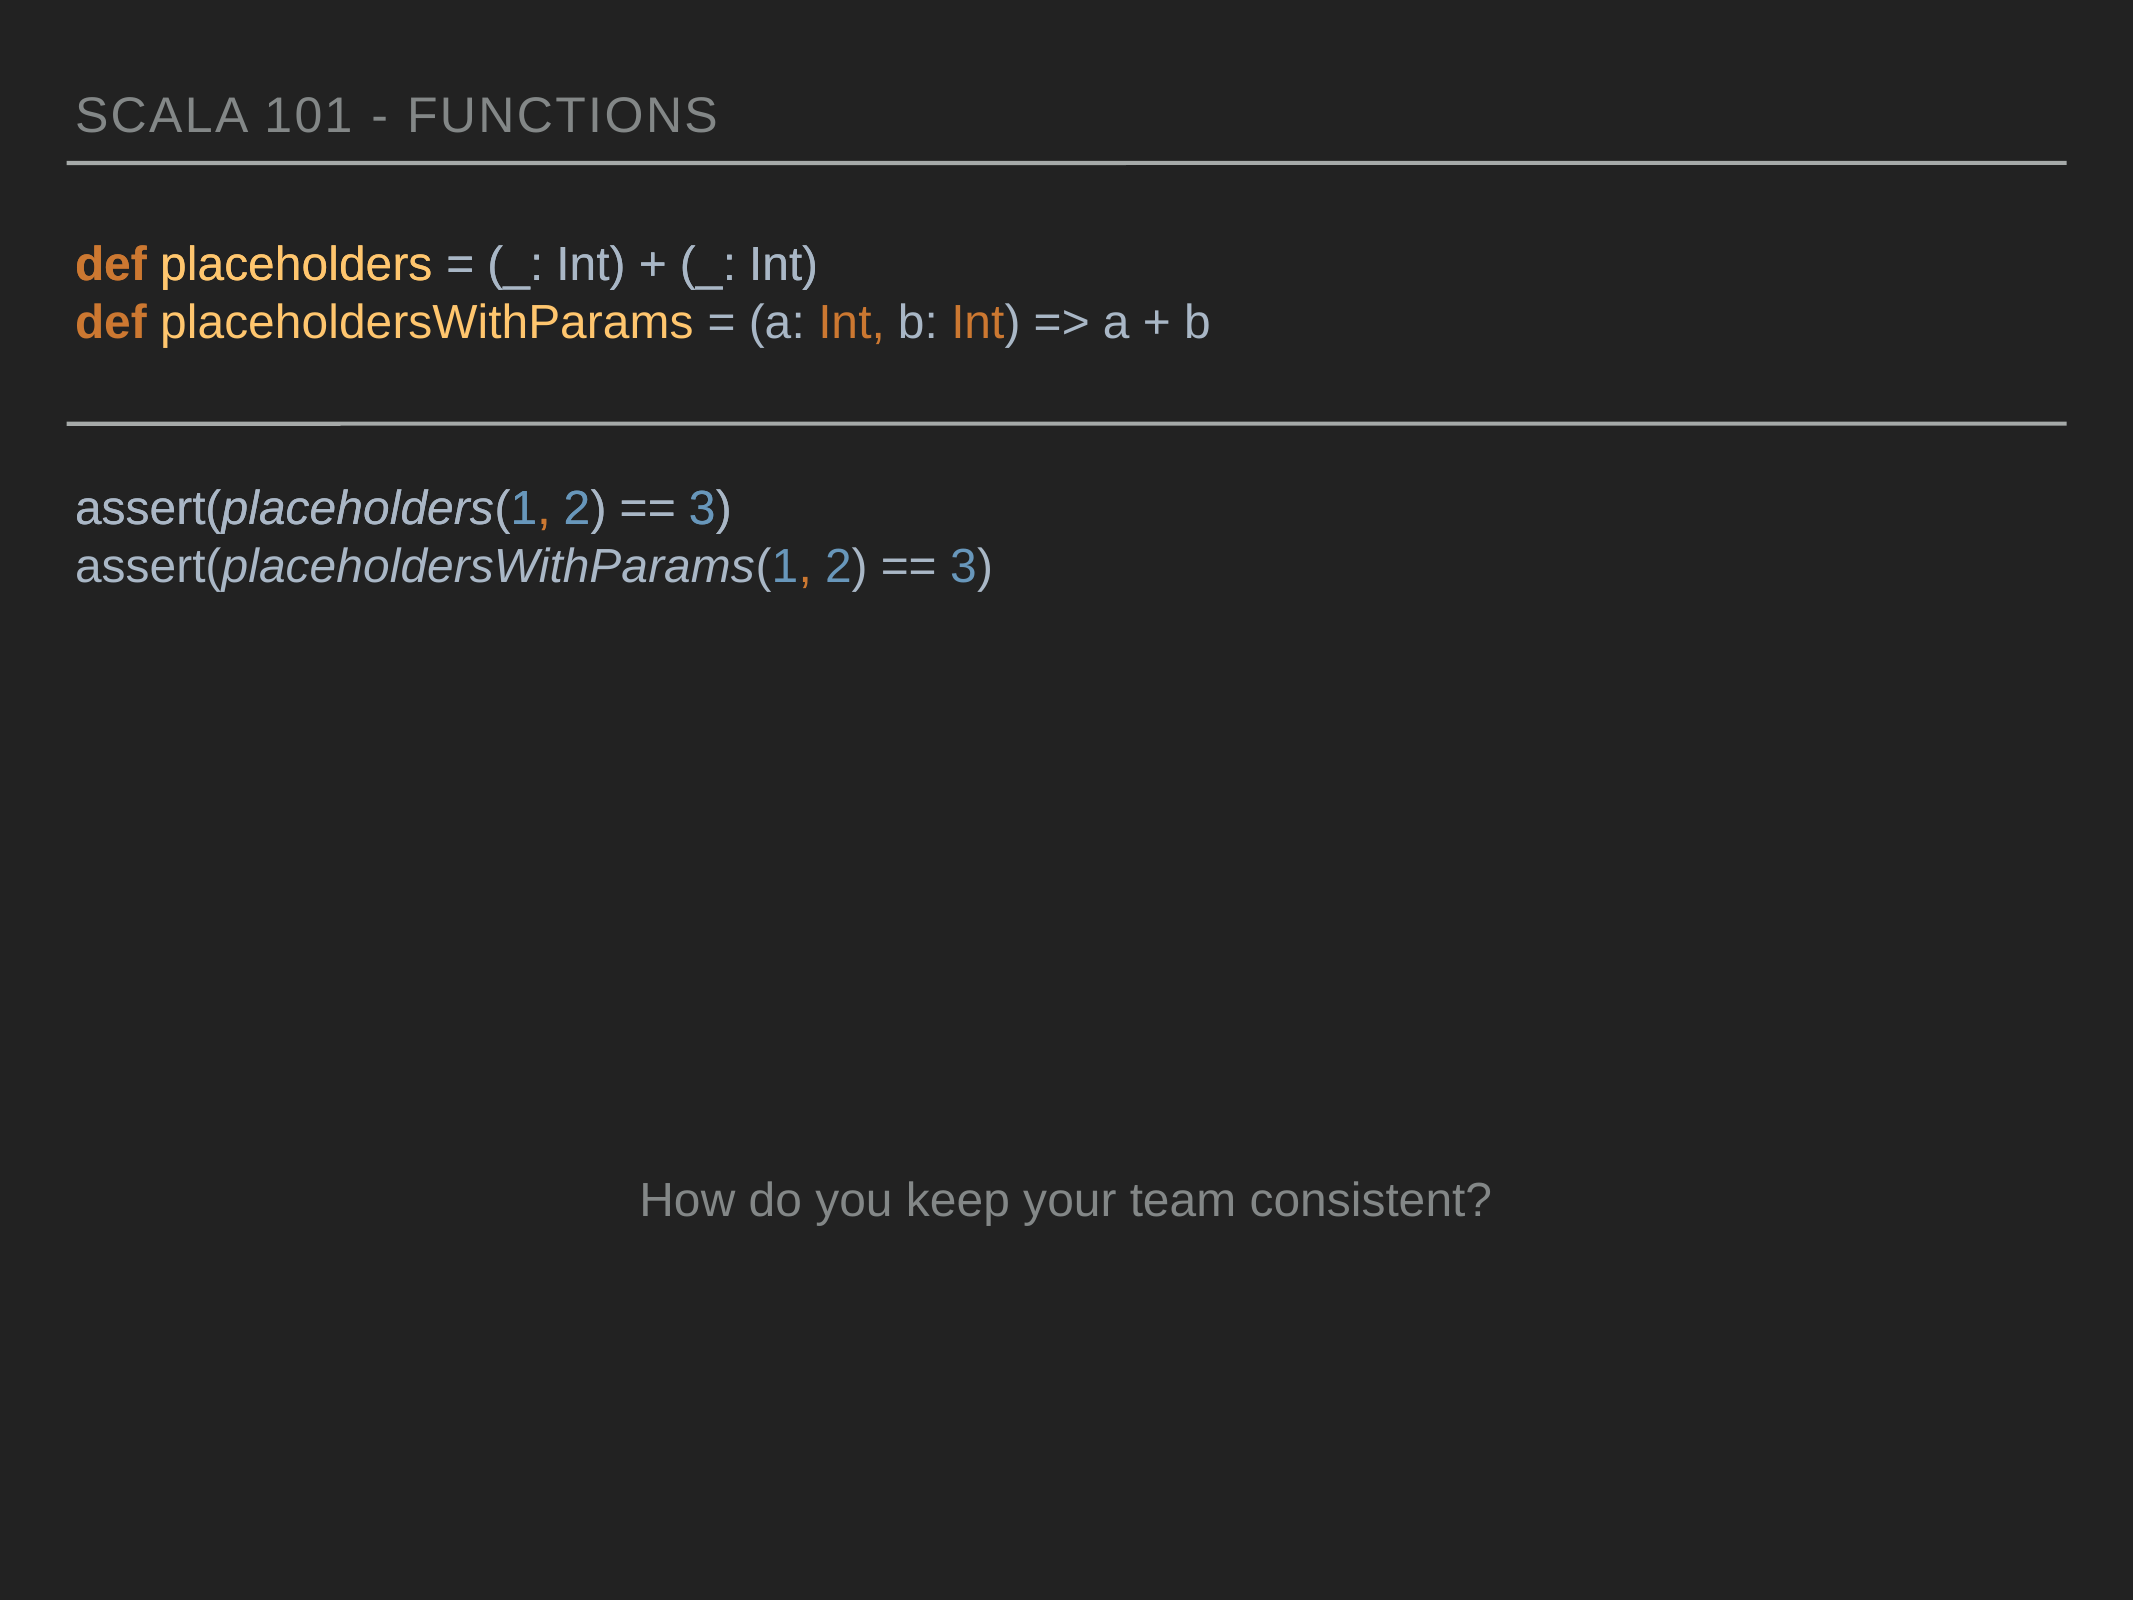

Scala 101 - Functions
def placeholders = (_: Int) + (_: Int)
def placeholders = (_: Int) + (_: Int)
def placeholdersWithParams = (a: Int, b: Int) => a + b

assert(placeholders(1, 2) == 3)
assert(placeholders(1, 2) == 3)
assert(placeholdersWithParams(1, 2) == 3)
How do you keep your team consistent?